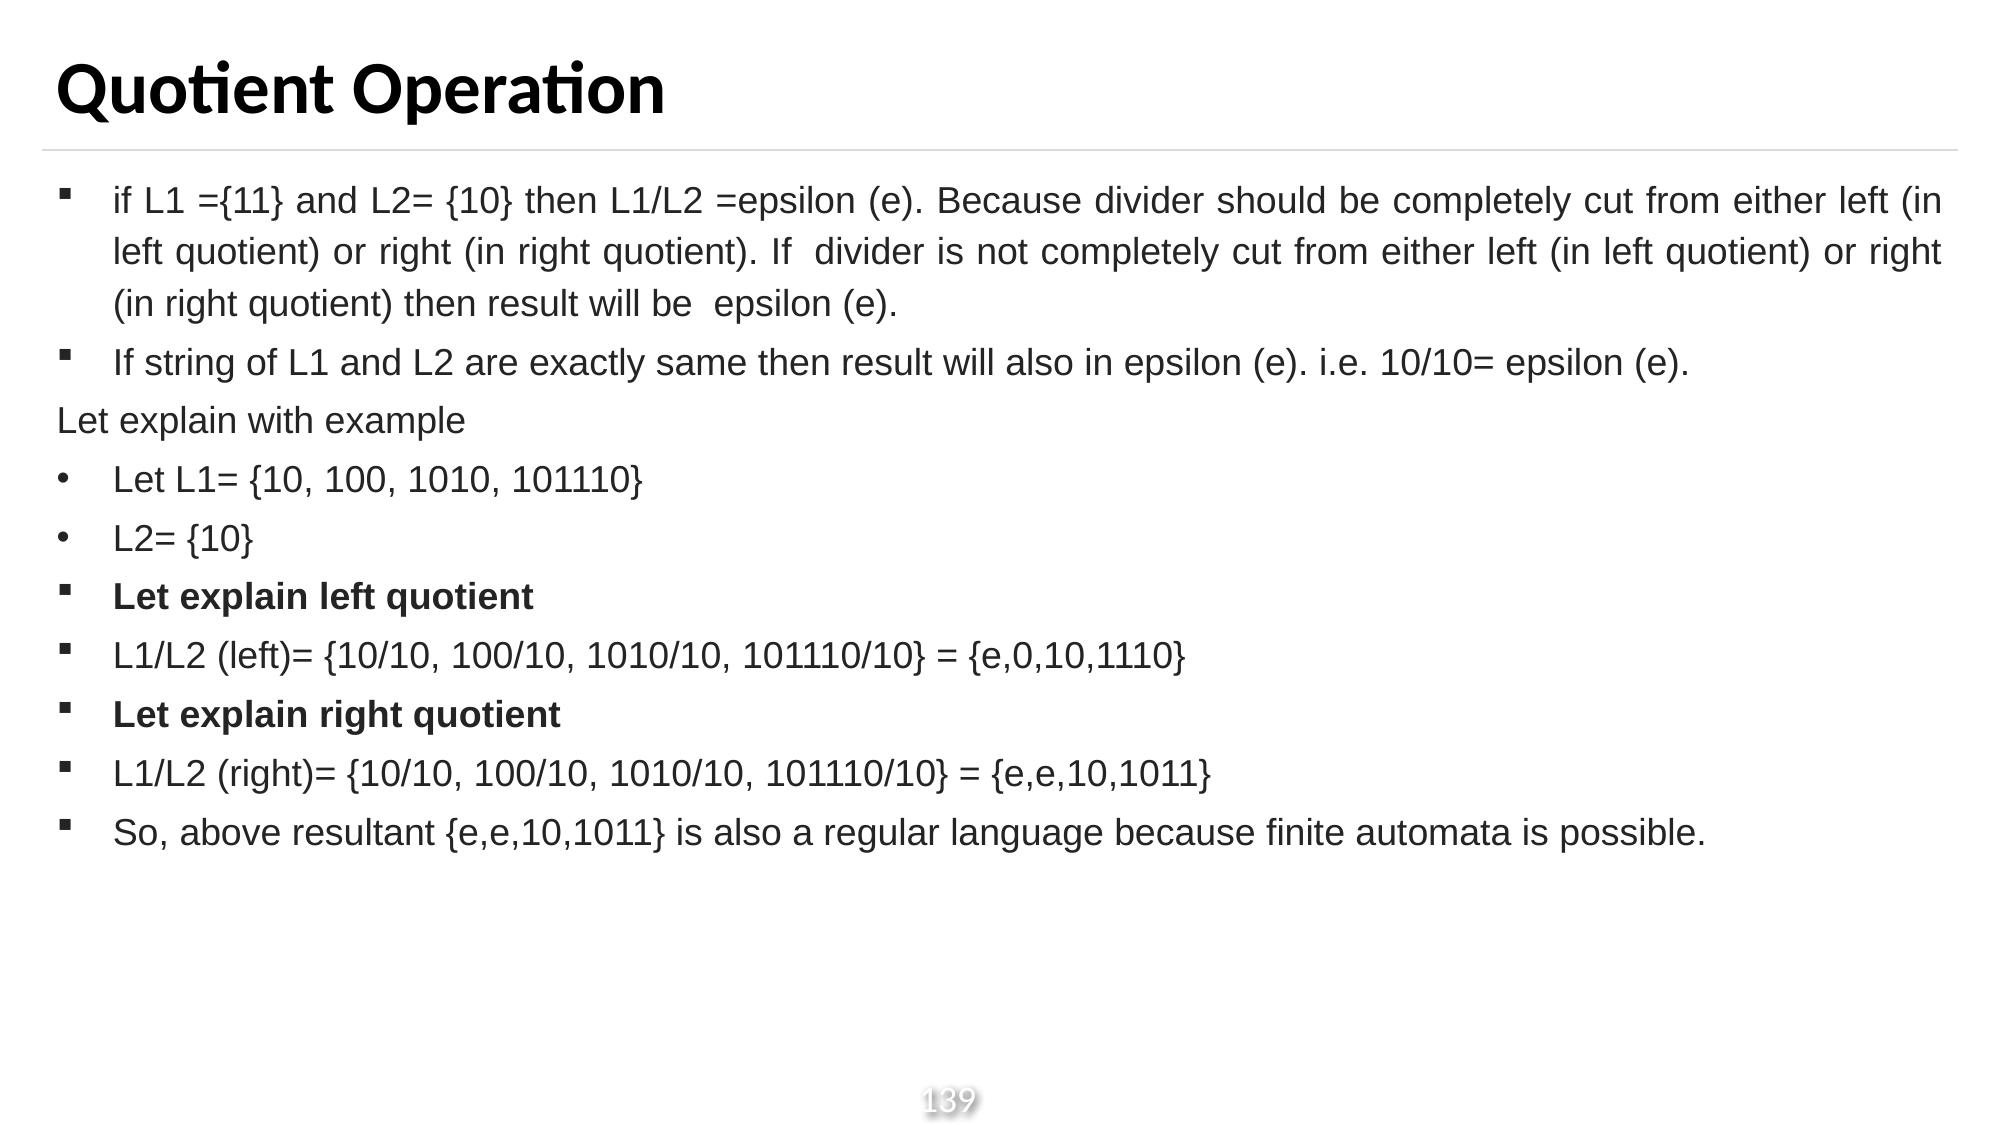

# Quotient Operation
if L1 ={11} and L2= {10} then L1/L2 =epsilon (e). Because divider should be completely cut from either left (in left quotient) or right (in right quotient). If  divider is not completely cut from either left (in left quotient) or right (in right quotient) then result will be  epsilon (e).
If string of L1 and L2 are exactly same then result will also in epsilon (e). i.e. 10/10= epsilon (e).
Let explain with example
Let L1= {10, 100, 1010, 101110}
L2= {10}
Let explain left quotient
L1/L2 (left)= {10/10, 100/10, 1010/10, 101110/10} = {e,0,10,1110}
Let explain right quotient
L1/L2 (right)= {10/10, 100/10, 1010/10, 101110/10} = {e,e,10,1011}
So, above resultant {e,e,10,1011} is also a regular language because finite automata is possible.